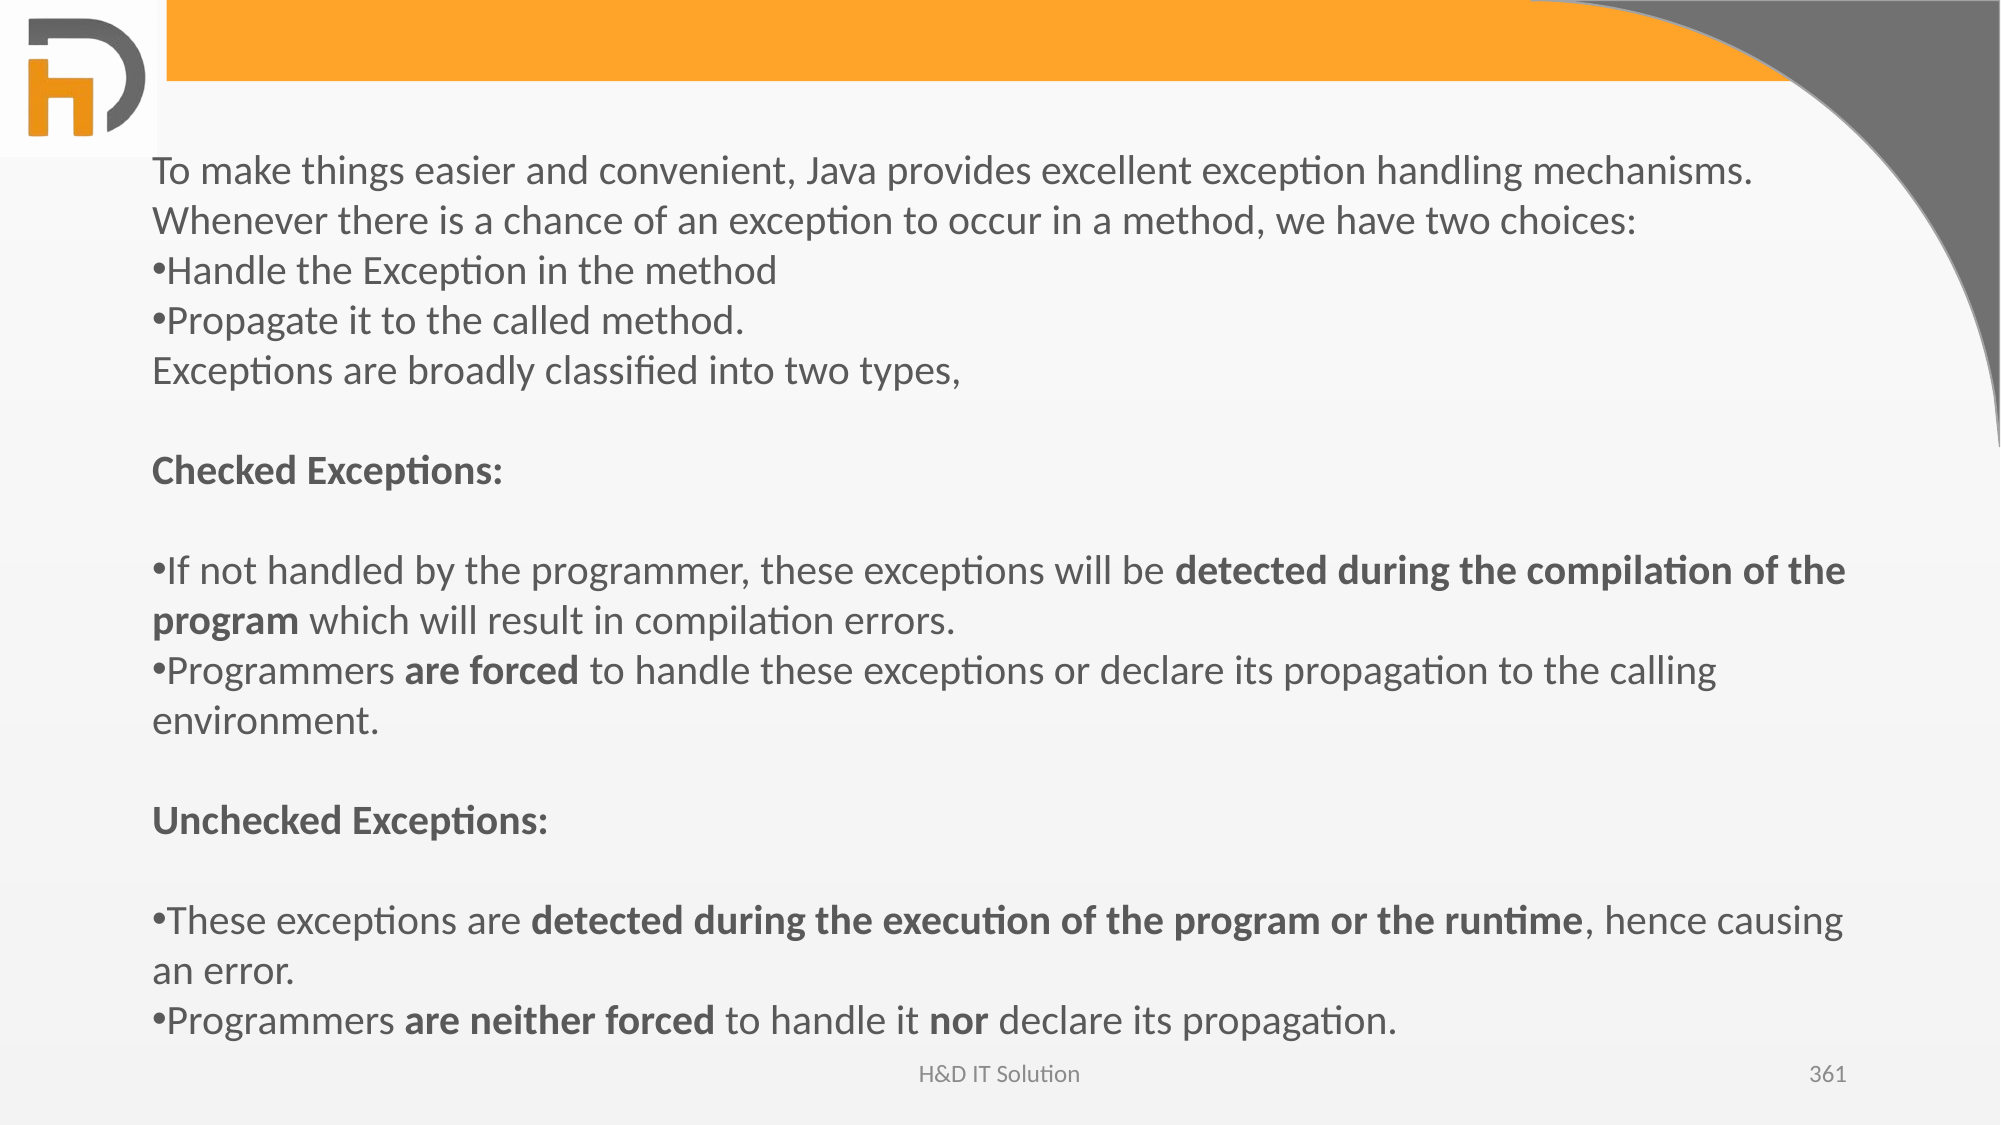

To make things easier and convenient, Java provides excellent exception handling mechanisms.
Whenever there is a chance of an exception to occur in a method, we have two choices:
Handle the Exception in the method
Propagate it to the called method.
Exceptions are broadly classified into two types,

Checked Exceptions:

If not handled by the programmer, these exceptions will be detected during the compilation of the program which will result in compilation errors.
Programmers are forced to handle these exceptions or declare its propagation to the calling environment.

Unchecked Exceptions:

These exceptions are detected during the execution of the program or the runtime, hence causing an error.
Programmers are neither forced to handle it nor declare its propagation.
H&D IT Solution
361